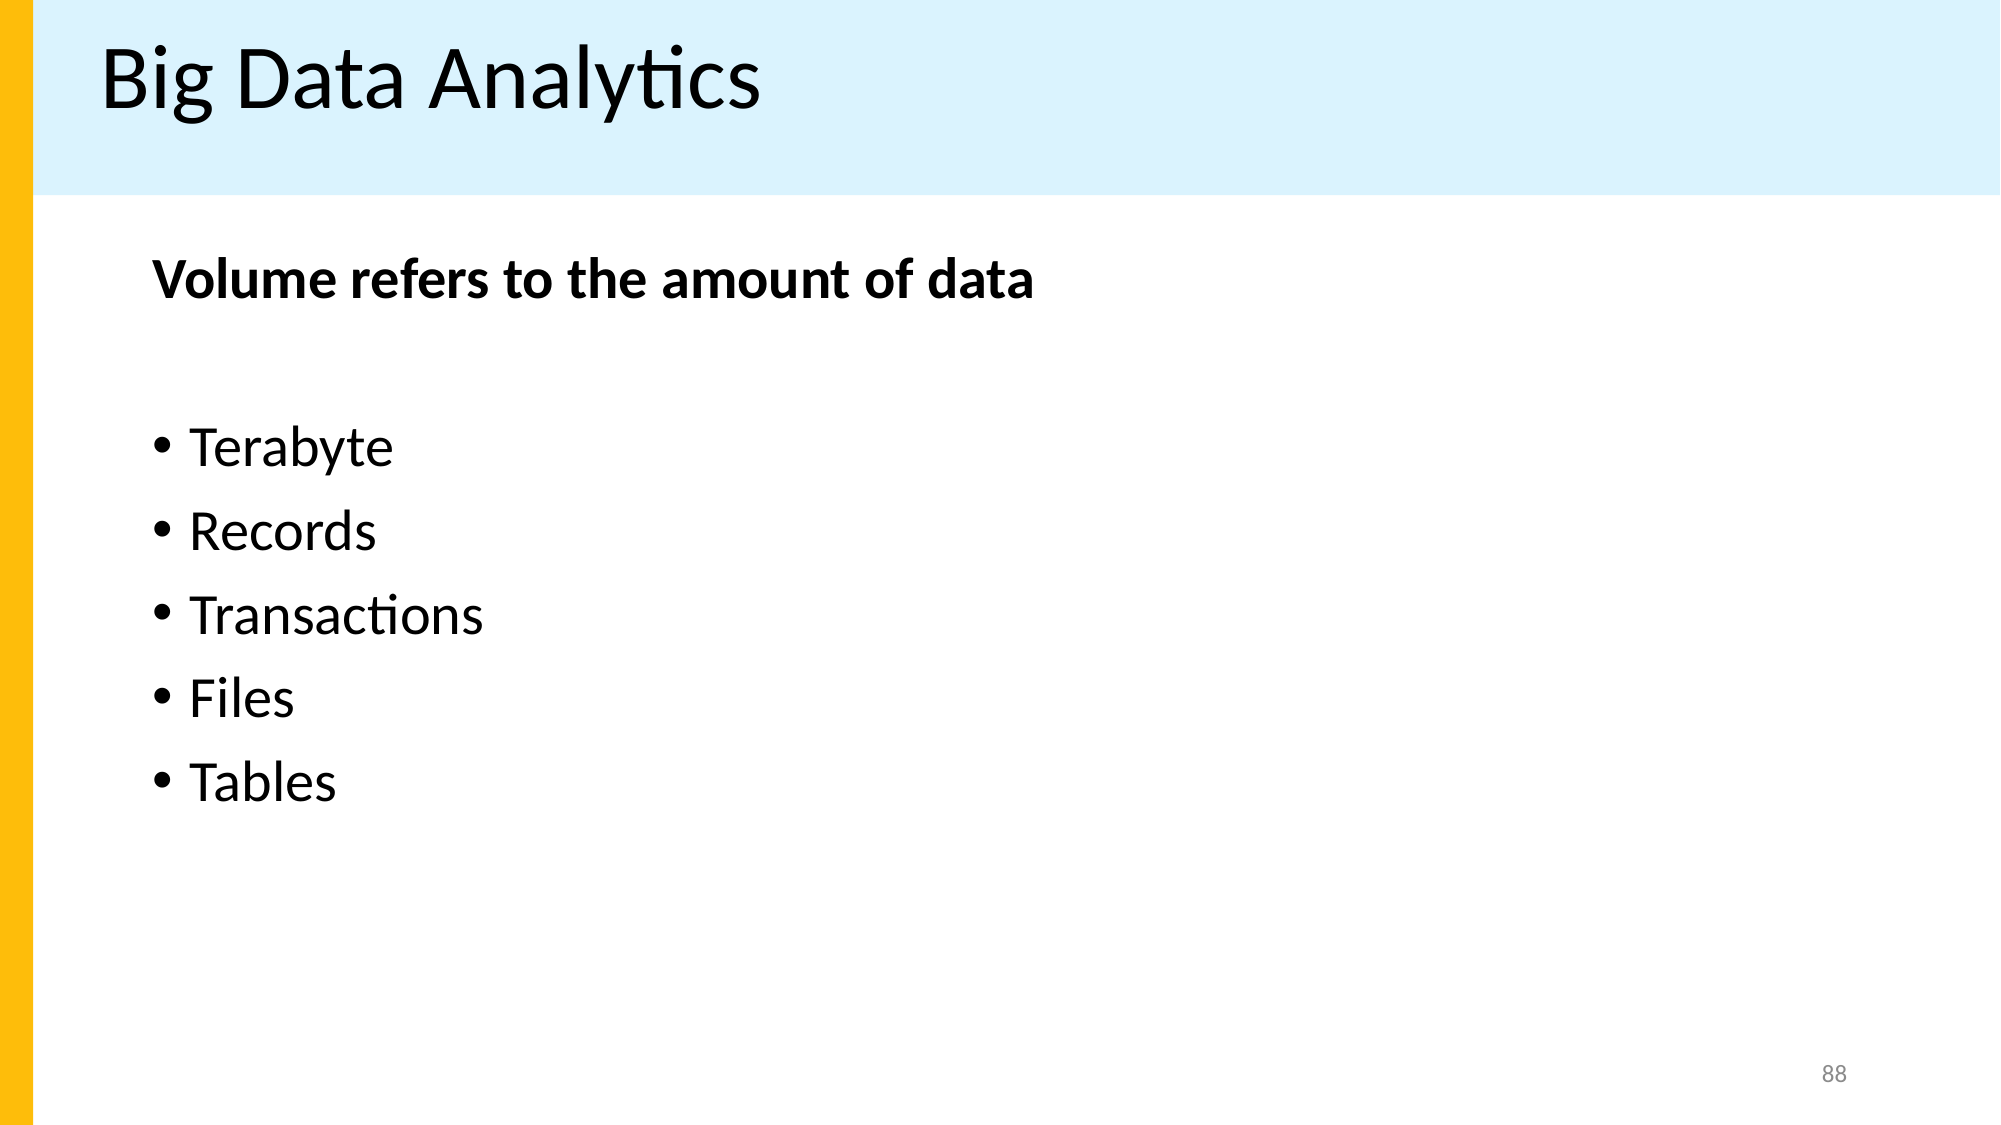

# Big Data Analytics
Volume refers to the amount of data

Terabyte
Records
Transactions
Files
Tables
88